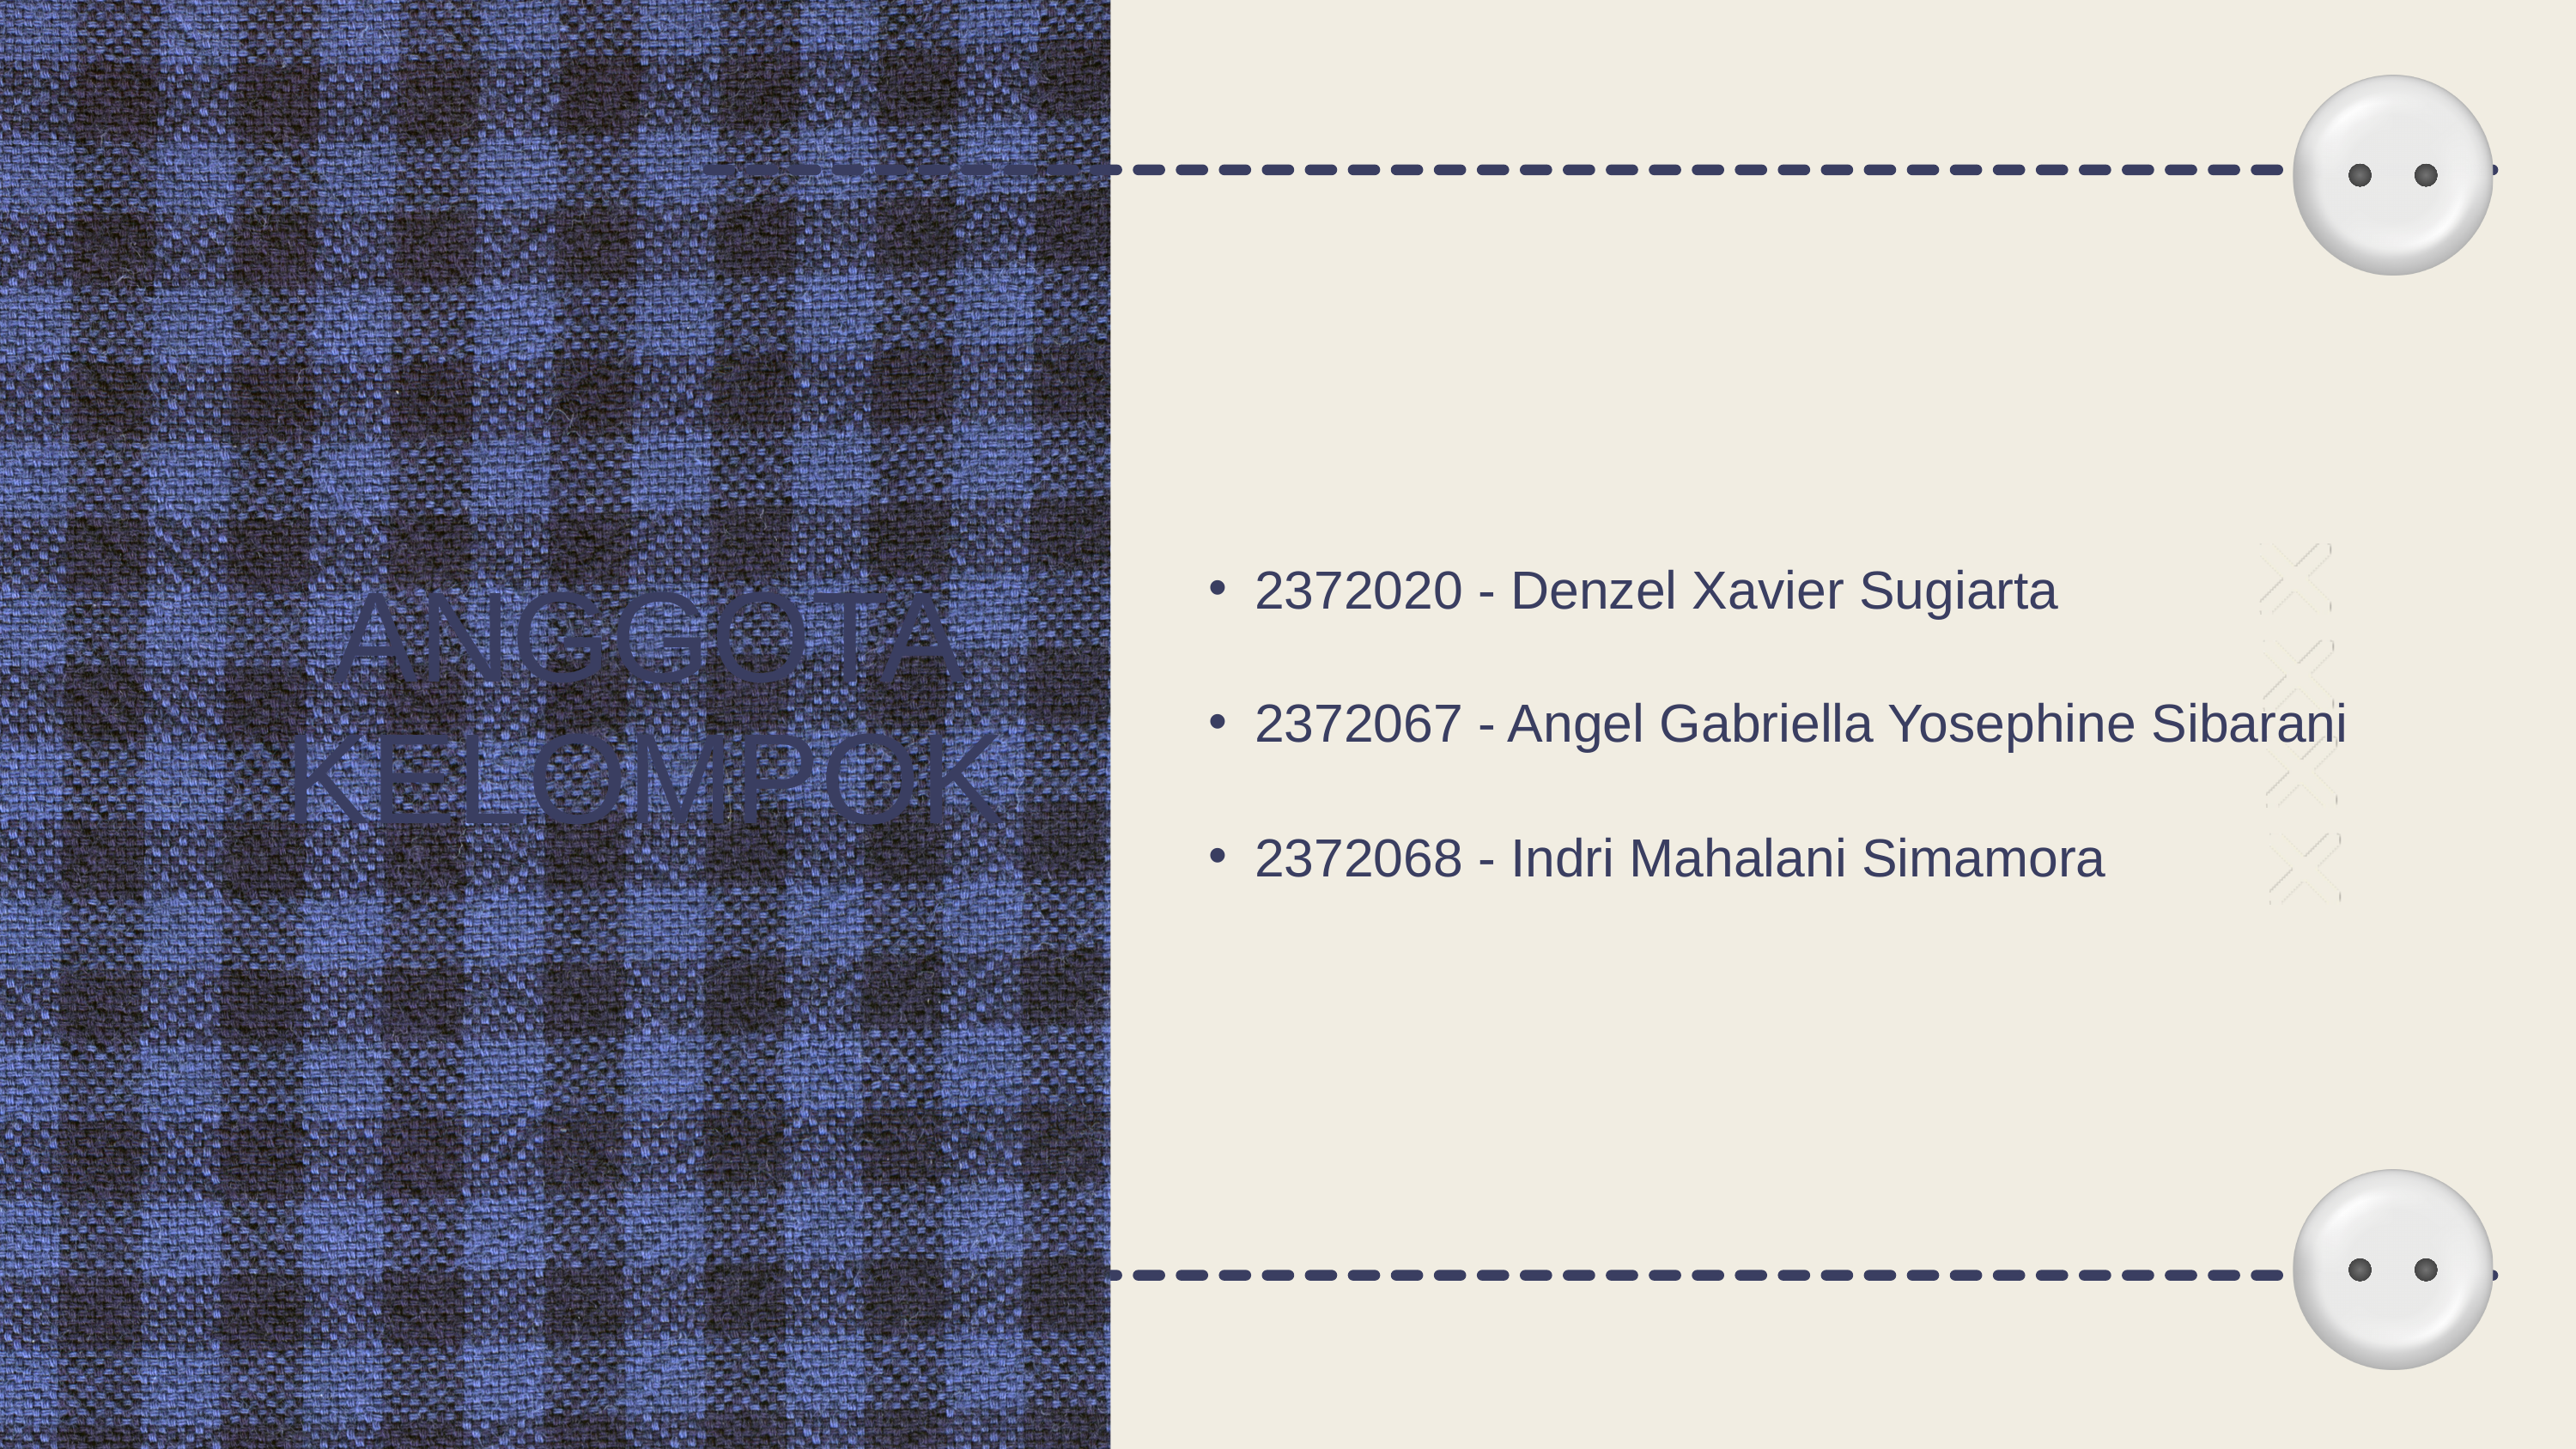

2372020 - Denzel Xavier Sugiarta
ANGGOTA KELOMPOK
2372067 - Angel Gabriella Yosephine Sibarani
2372068 - Indri Mahalani Simamora